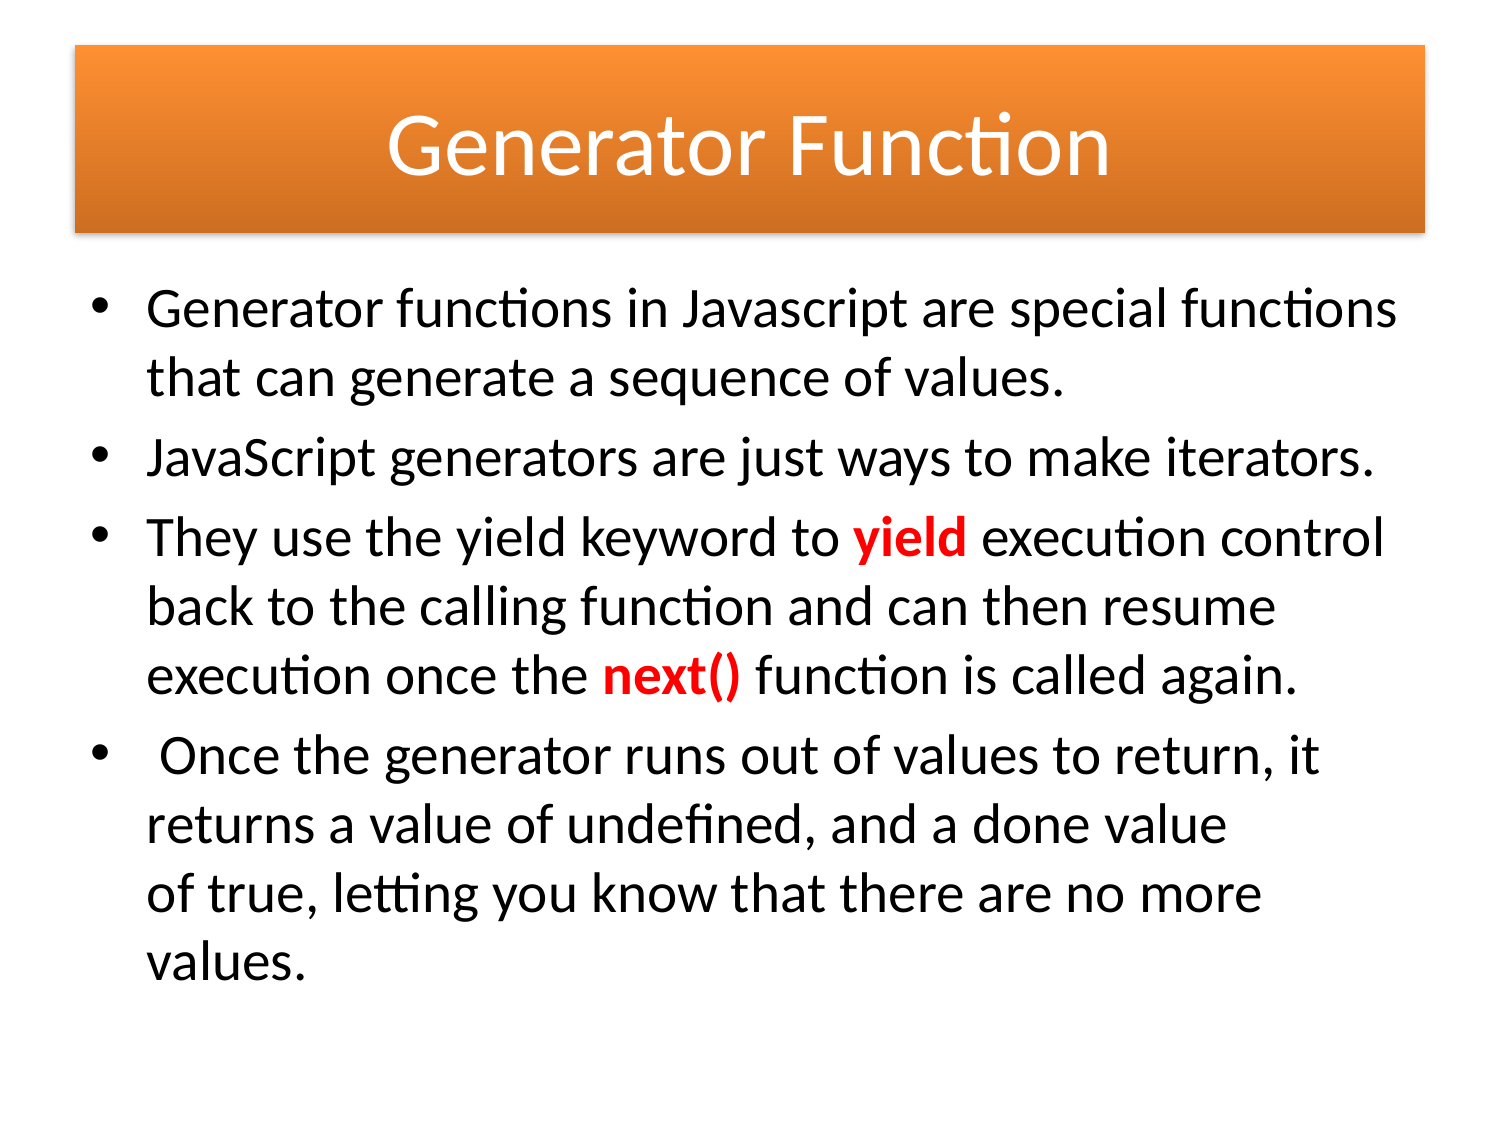

# Generator Function
Generator functions in Javascript are special functions that can generate a sequence of values.
JavaScript generators are just ways to make iterators.
They use the yield keyword to yield execution control back to the calling function and can then resume execution once the next() function is called again.
 Once the generator runs out of values to return, it returns a value of undefined, and a done value of true, letting you know that there are no more values.